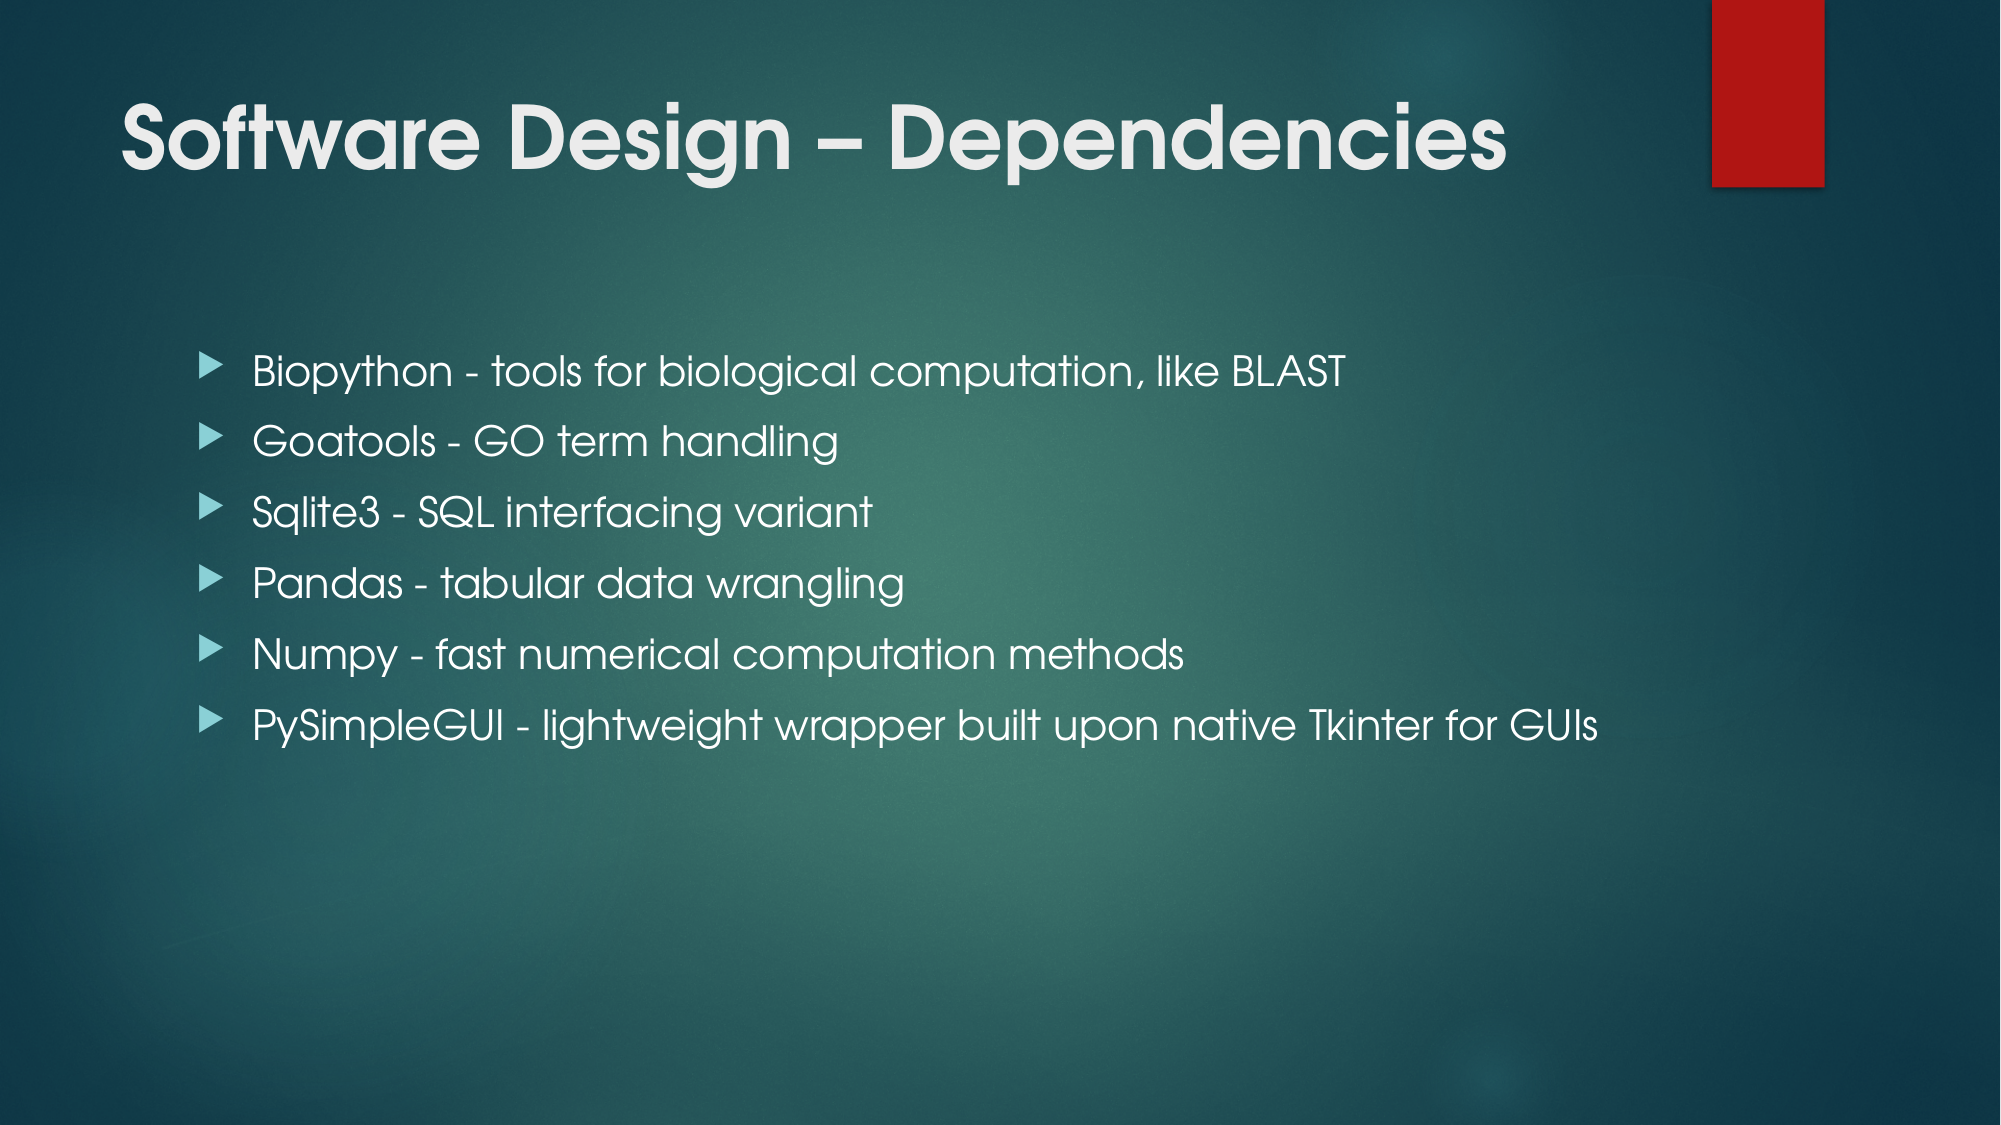

# Software Design – Dependencies
Biopython - tools for biological computation, like BLAST
Goatools - GO term handling
Sqlite3 - SQL interfacing variant
Pandas - tabular data wrangling
Numpy - fast numerical computation methods
PySimpleGUI - lightweight wrapper built upon native Tkinter for GUIs